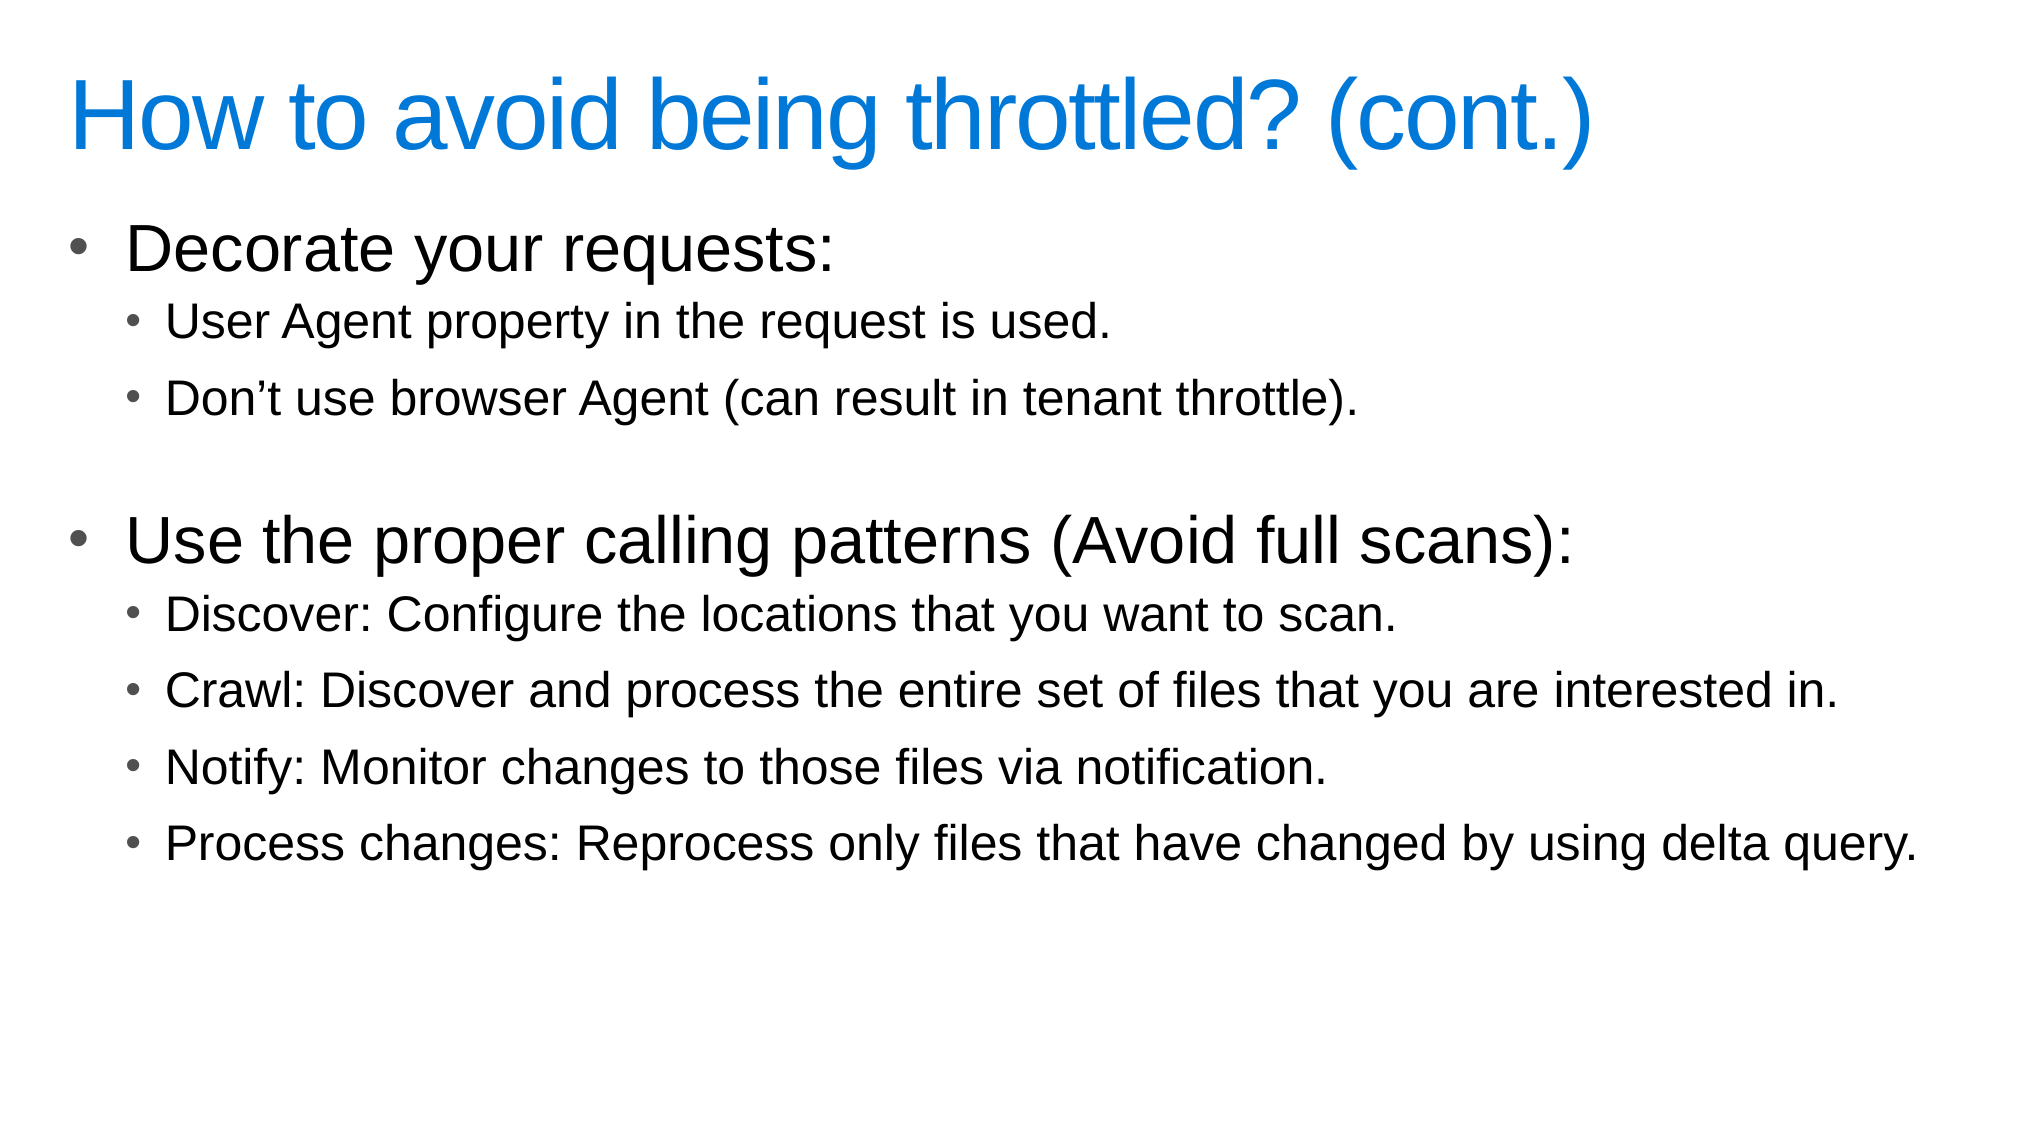

# How to avoid being throttled? (cont.)
Decorate your requests:
User Agent property in the request is used.
Don’t use browser Agent (can result in tenant throttle).
Use the proper calling patterns (Avoid full scans):
Discover: Configure the locations that you want to scan.
Crawl: Discover and process the entire set of files that you are interested in.
Notify: Monitor changes to those files via notification.
Process changes: Reprocess only files that have changed by using delta query.